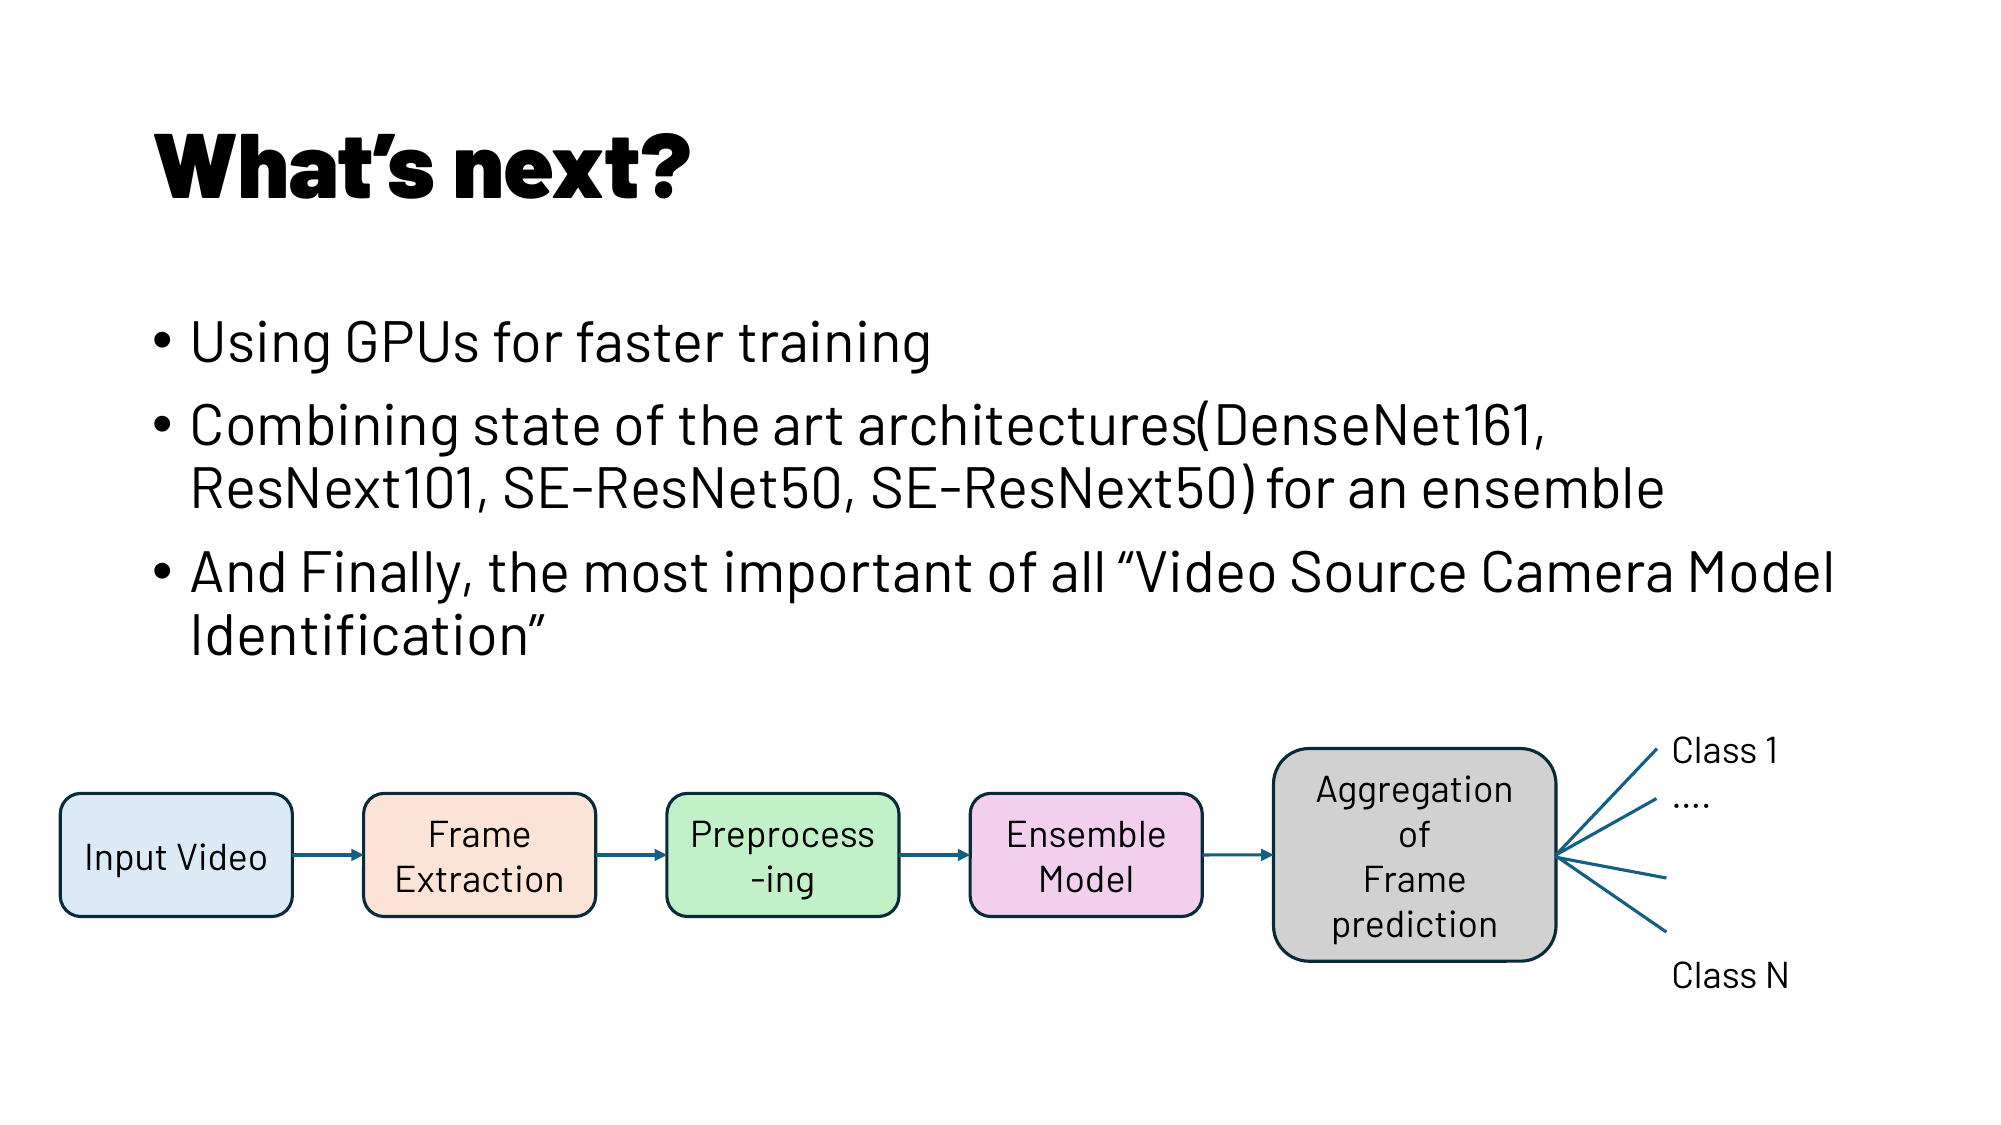

# What’s next?
Using GPUs for faster training
Combining state of the art architectures(DenseNet161, ResNext101, SE-ResNet50, SE-ResNext50) for an ensemble
And Finally, the most important of all “Video Source Camera Model Identification”

Class 1
….

Class N
Aggregation of
Frame prediction
Input Video
Frame Extraction
Preprocess-ing
Ensemble Model